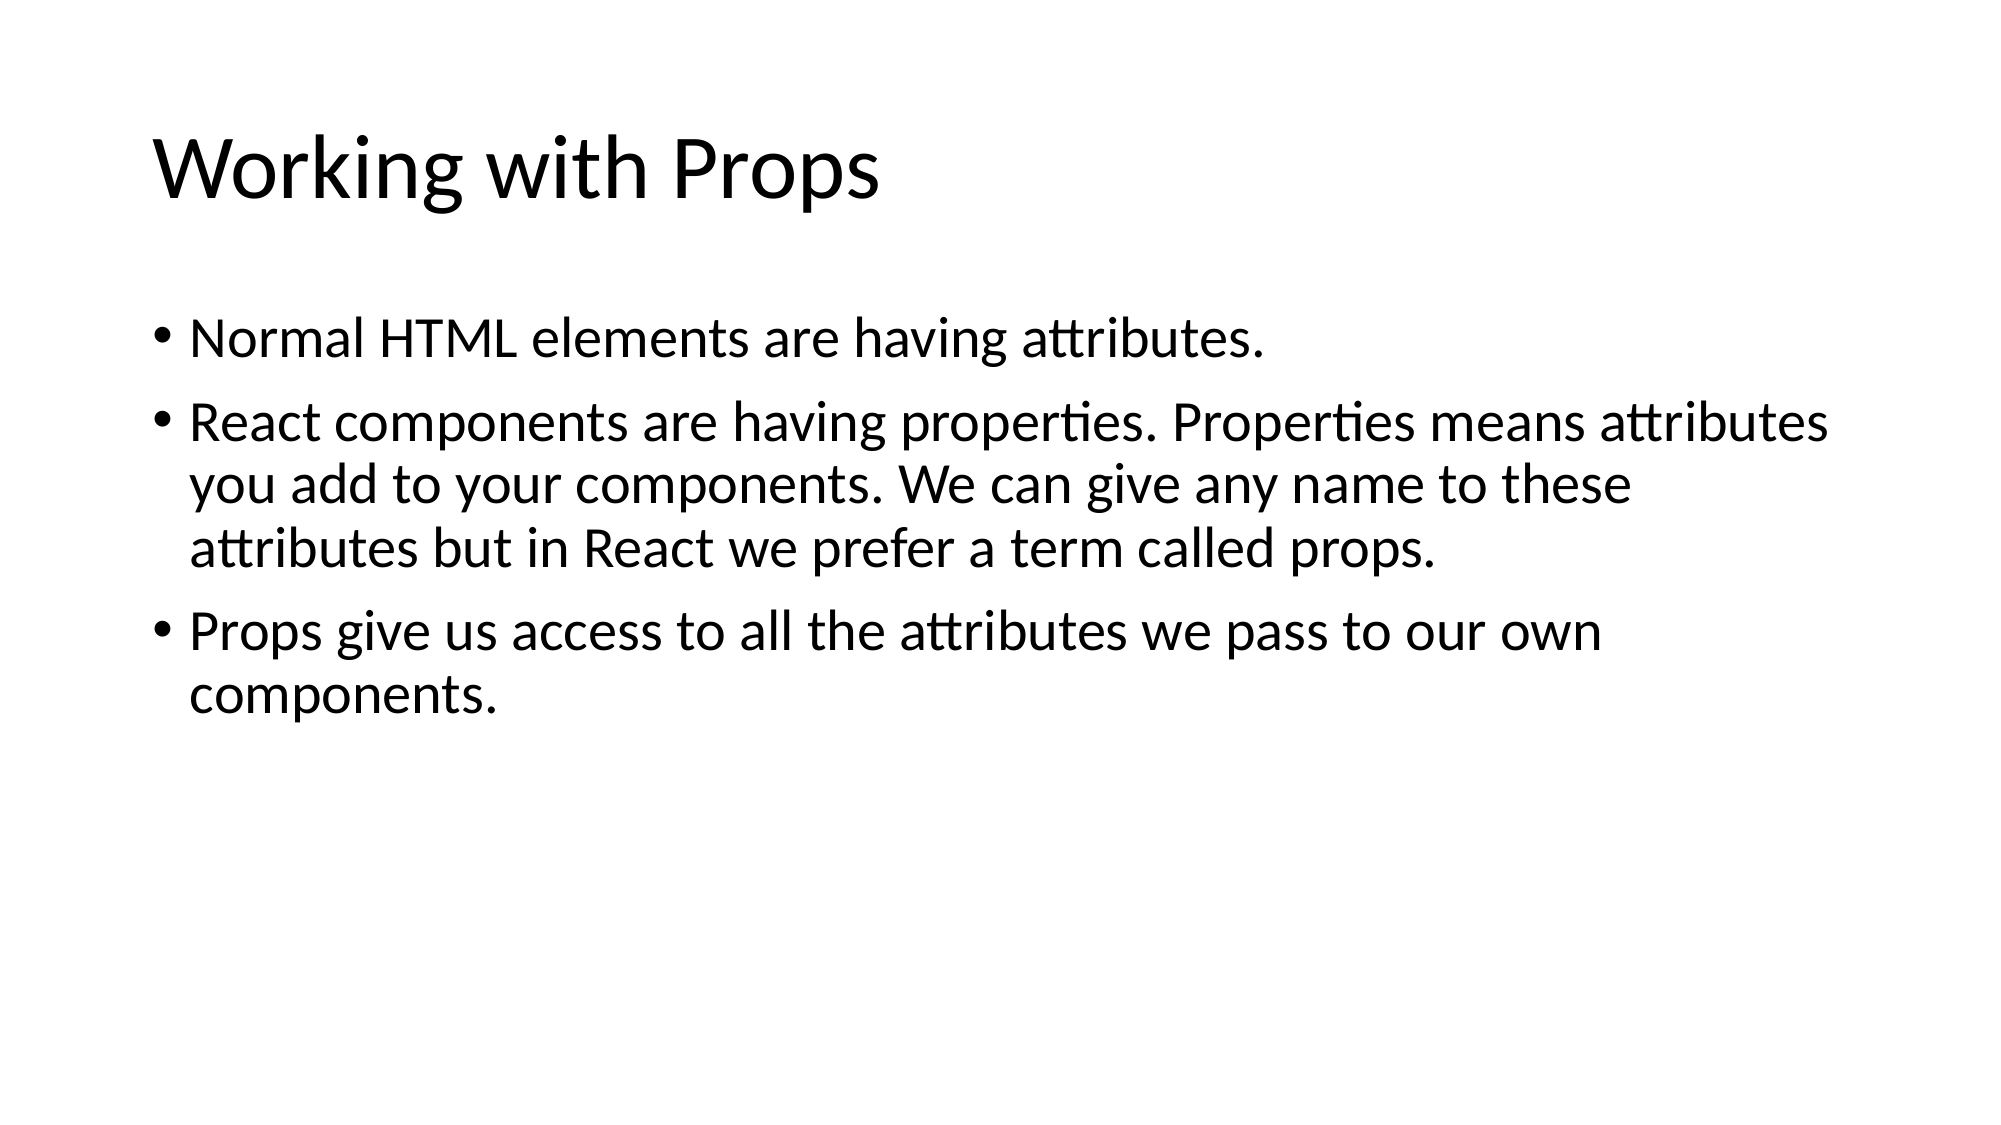

# Working with Props
Normal HTML elements are having attributes.
React components are having properties. Properties means attributes you add to your components. We can give any name to these attributes but in React we prefer a term called props.
Props give us access to all the attributes we pass to our own components.